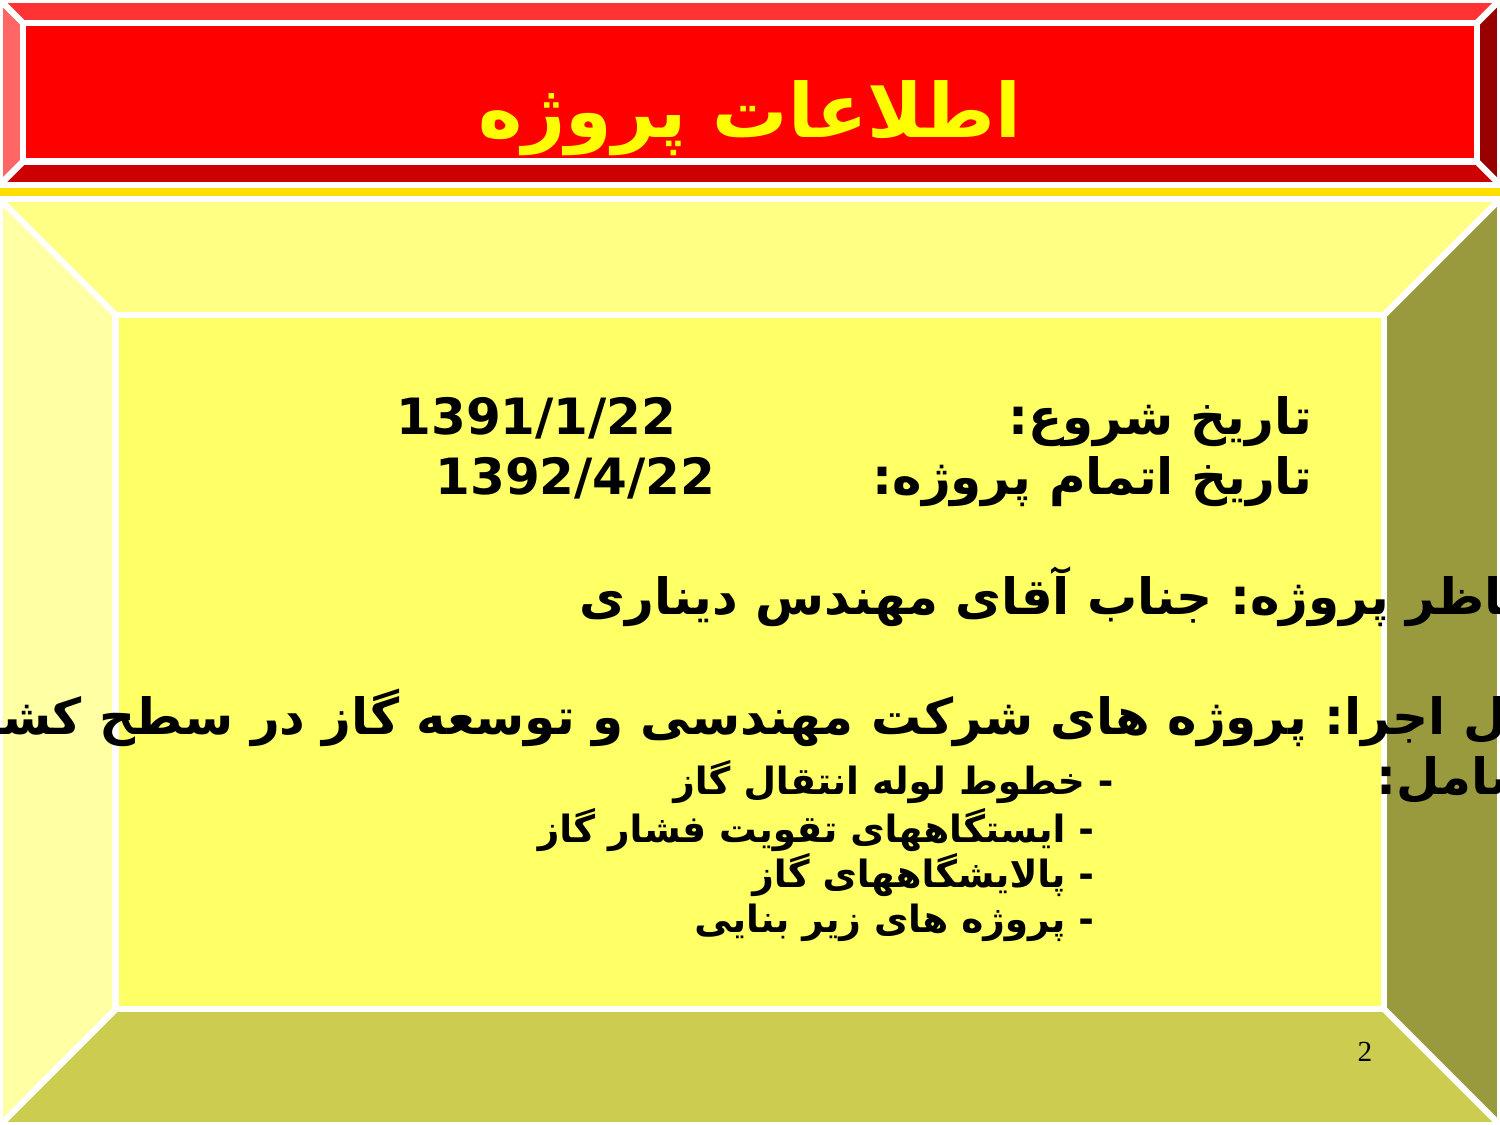

اطلاعات پروژه

               تاریخ شروع:                   1391/1/22
               تاریخ اتمام پروژه:         1392/4/22

   ناظر پروژه: جناب آقای مهندس دیناری

محل اجرا: پروژه های شرکت مهندسی و توسعه گاز در سطح کشور
  شامل:               - خطوط لوله انتقال گاز
                                     - ایستگاههای تقویت فشار گاز
                                     - پالایشگاههای گاز
                                     - پروژه های زیر بنایی

2